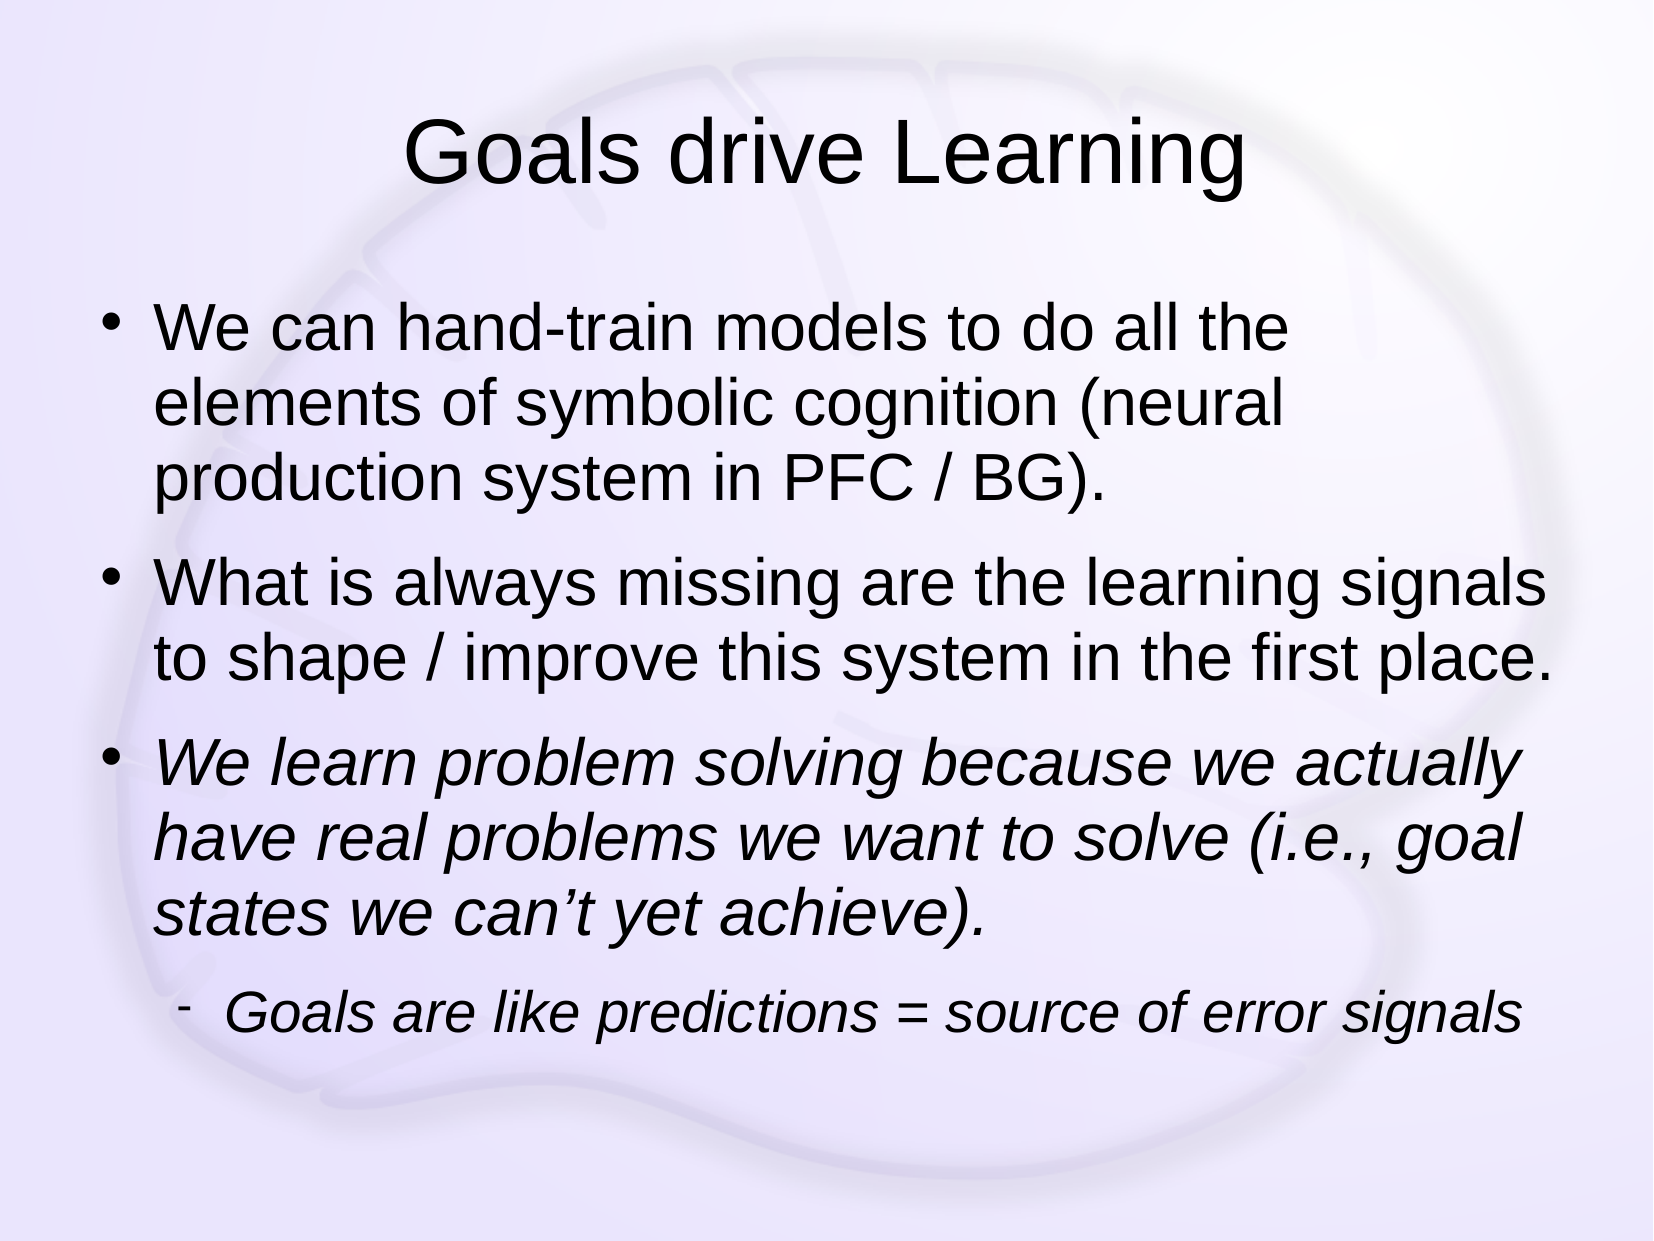

# Goals drive Learning
We can hand-train models to do all the elements of symbolic cognition (neural production system in PFC / BG).
What is always missing are the learning signals to shape / improve this system in the first place.
We learn problem solving because we actually have real problems we want to solve (i.e., goal states we can’t yet achieve).
Goals are like predictions = source of error signals